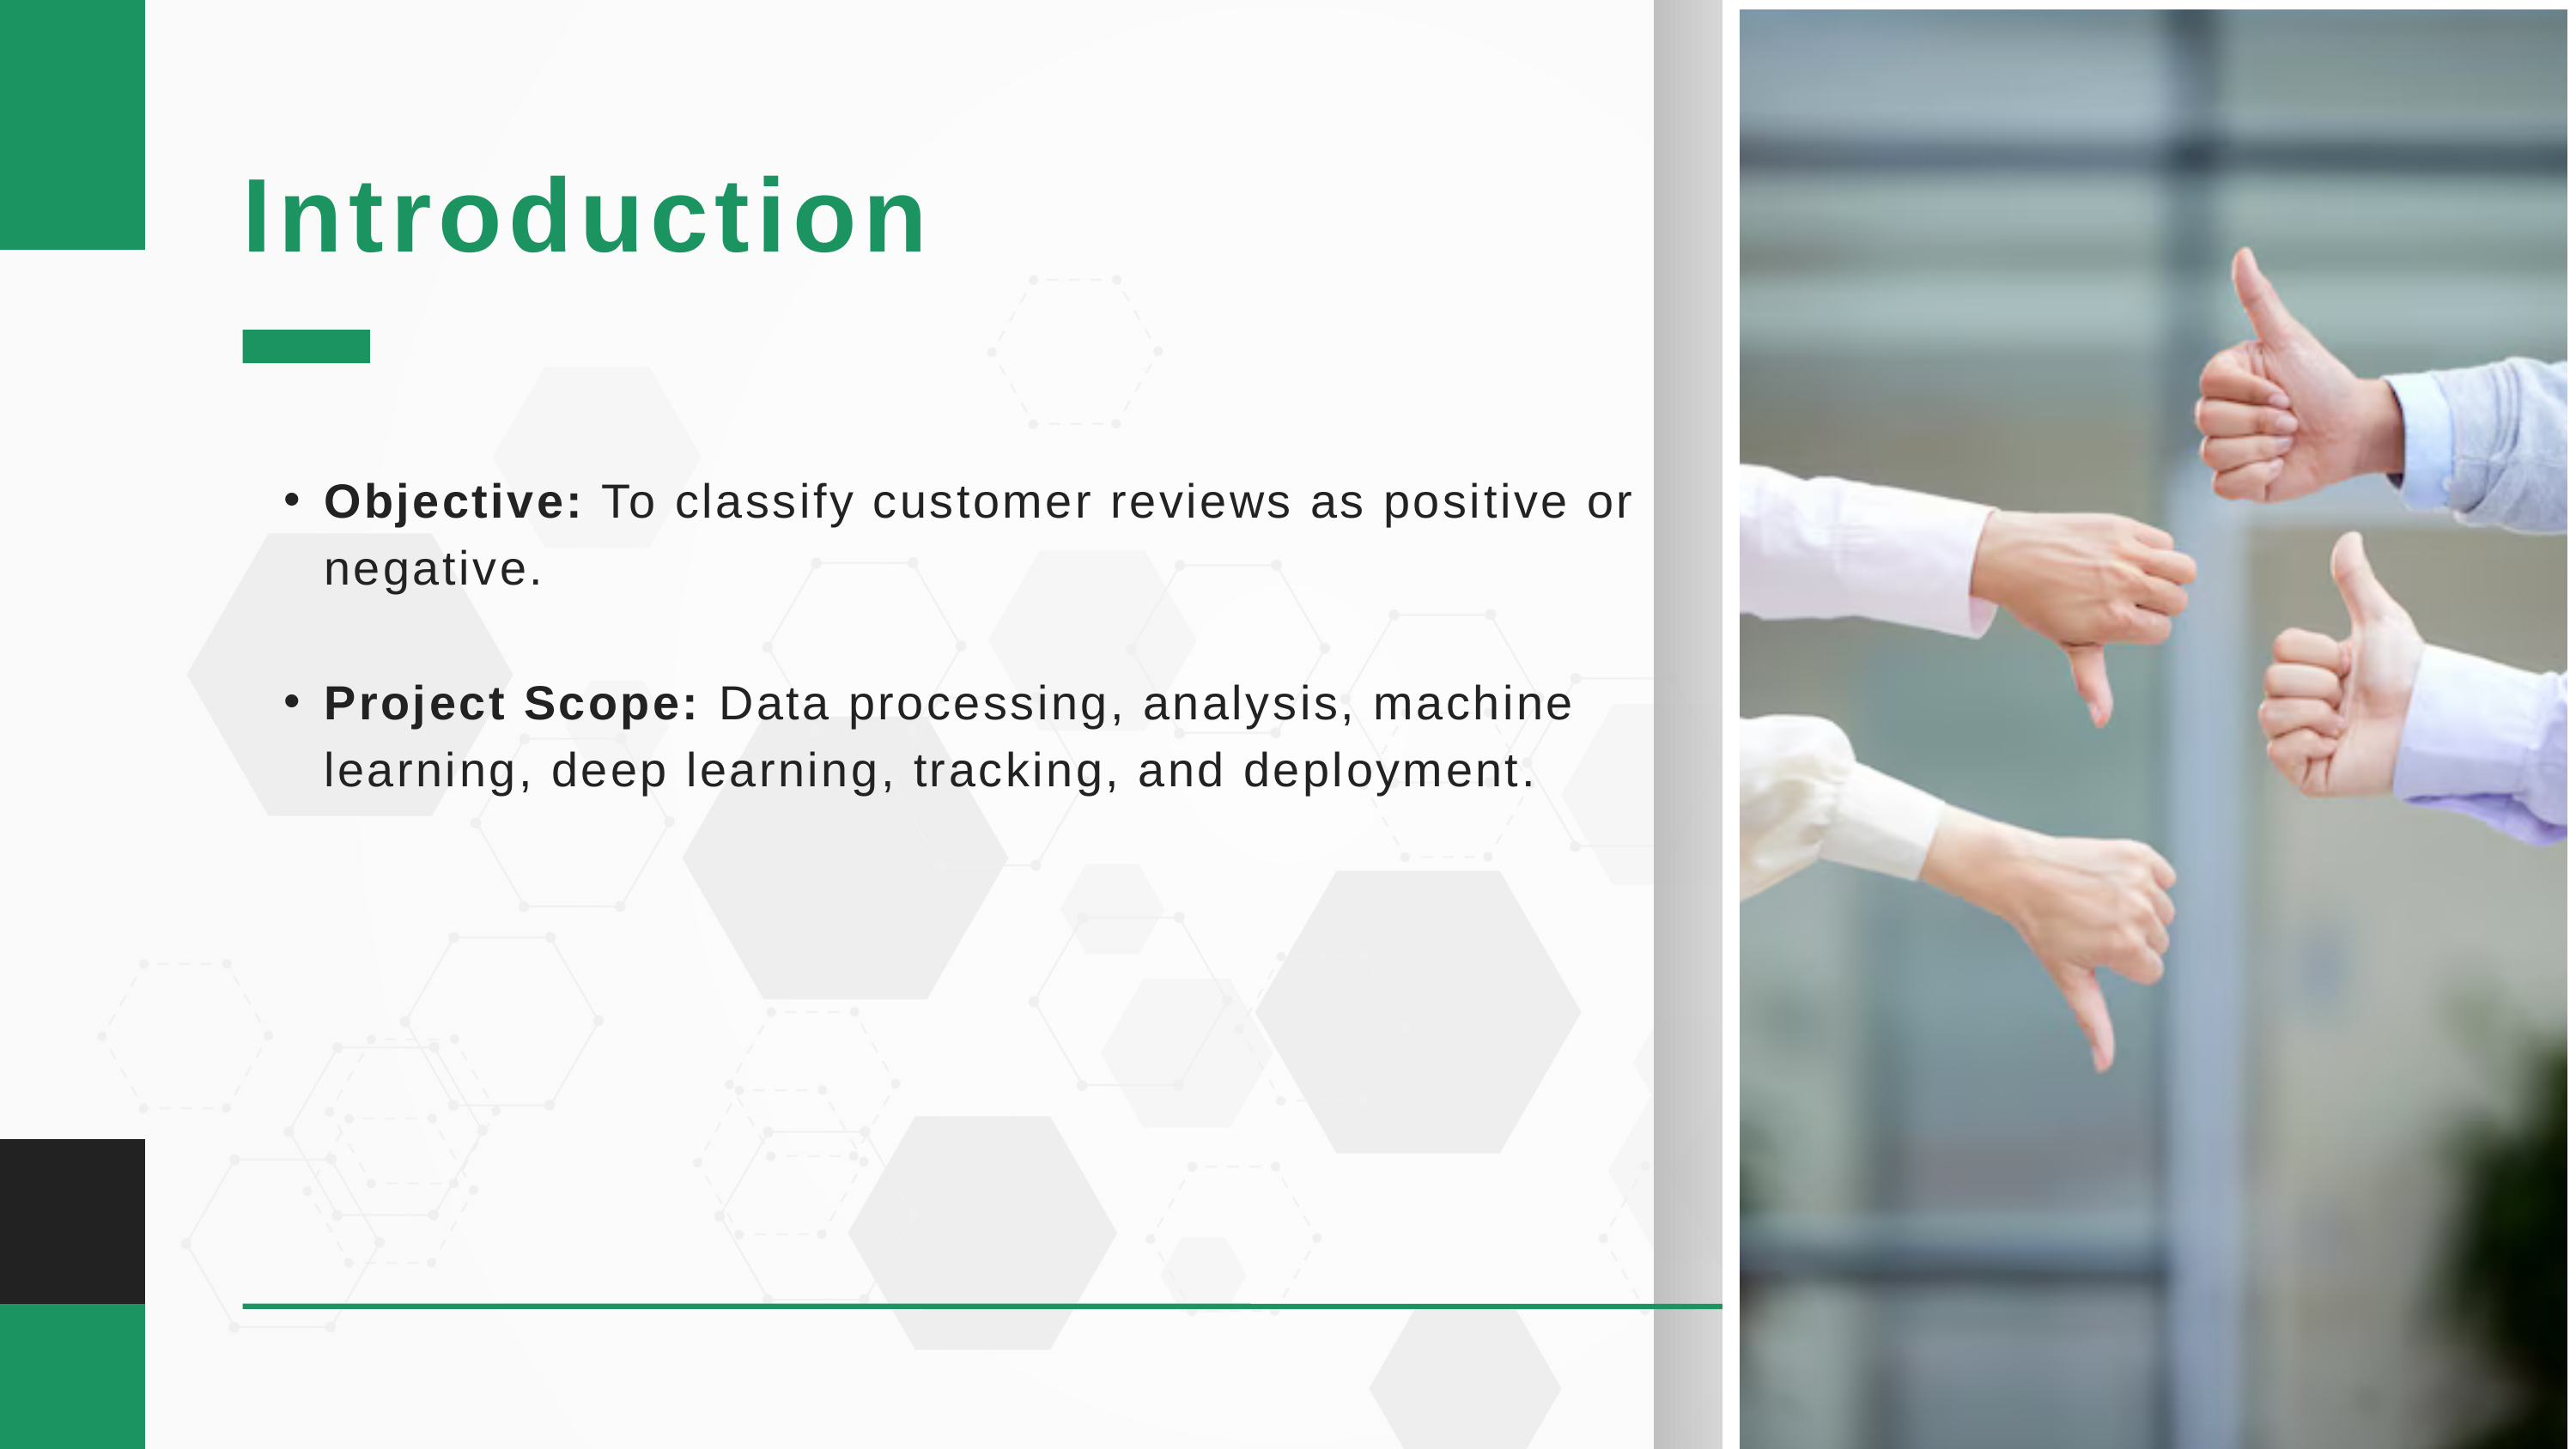

Introduction

Objective: To classify customer reviews as positive or negative.

Project Scope: Data processing, analysis, machine learning, deep learning, tracking, and deployment.